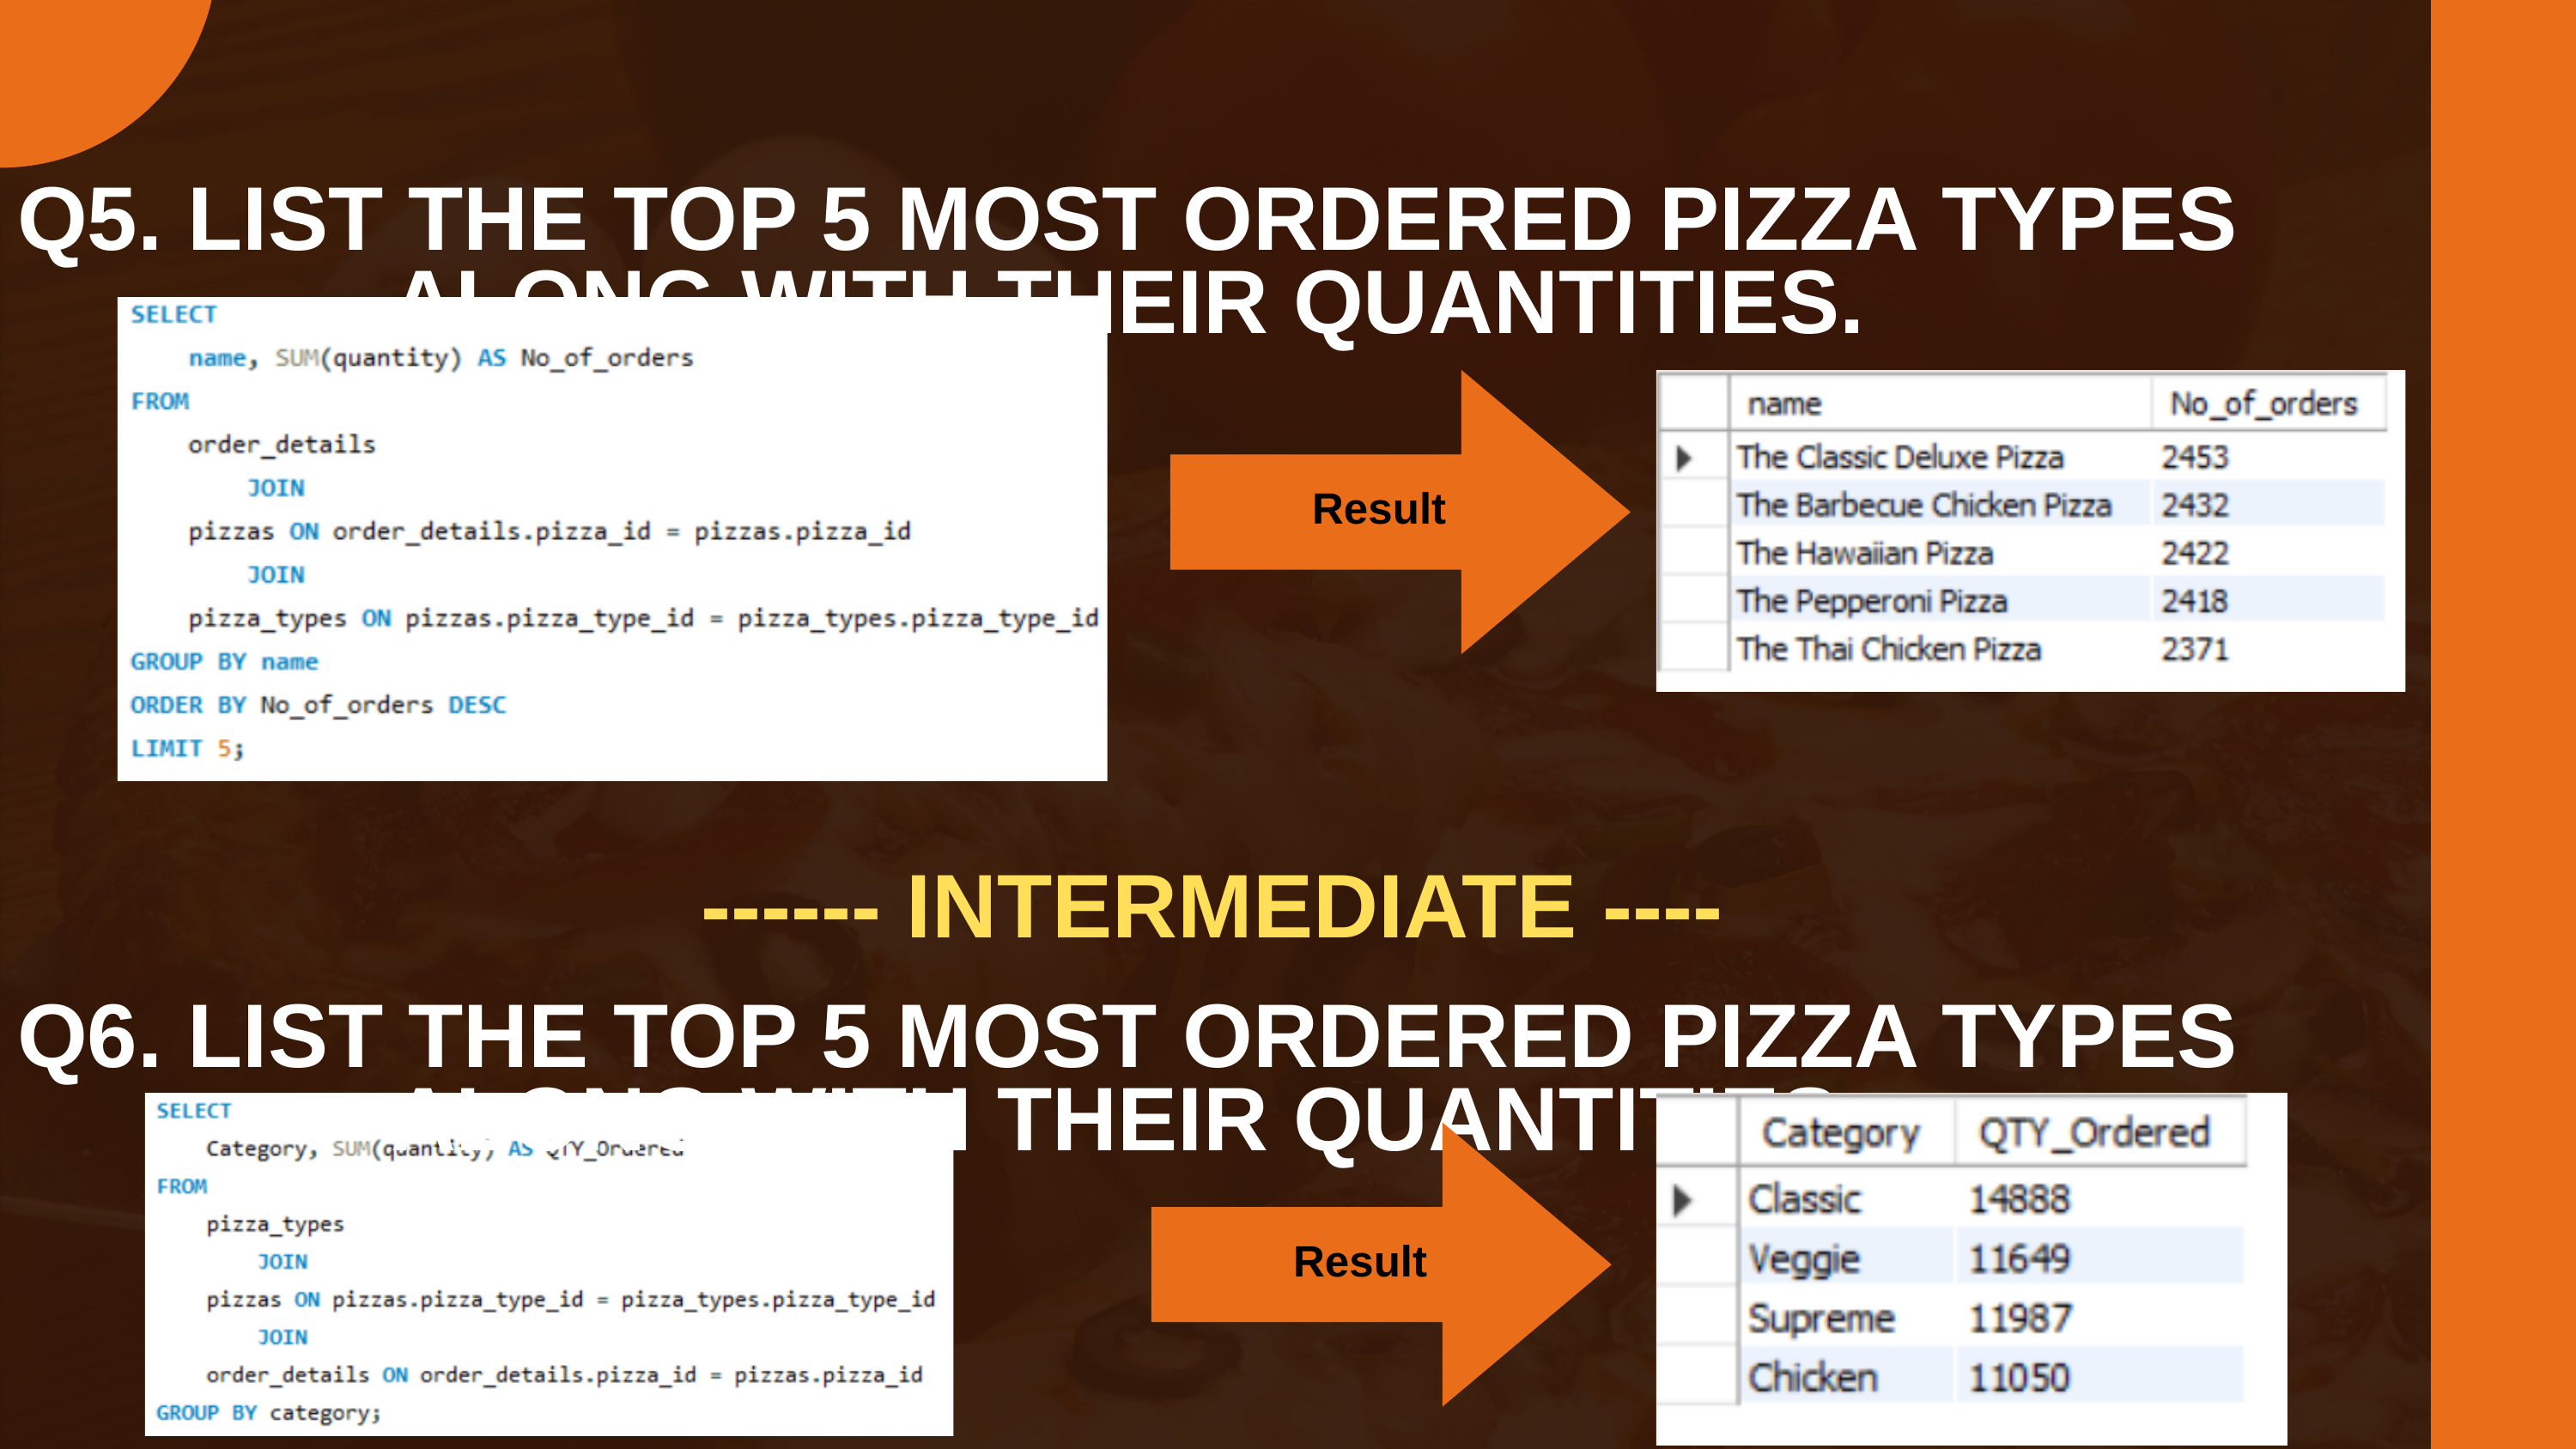

Q5. LIST THE TOP 5 MOST ORDERED PIZZA TYPES ALONG WITH THEIR QUANTITIES.

Result

------ INTERMEDIATE ----
Q6. LIST THE TOP 5 MOST ORDERED PIZZA TYPES ALONG WITH THEIR QUANTITIES.

Result